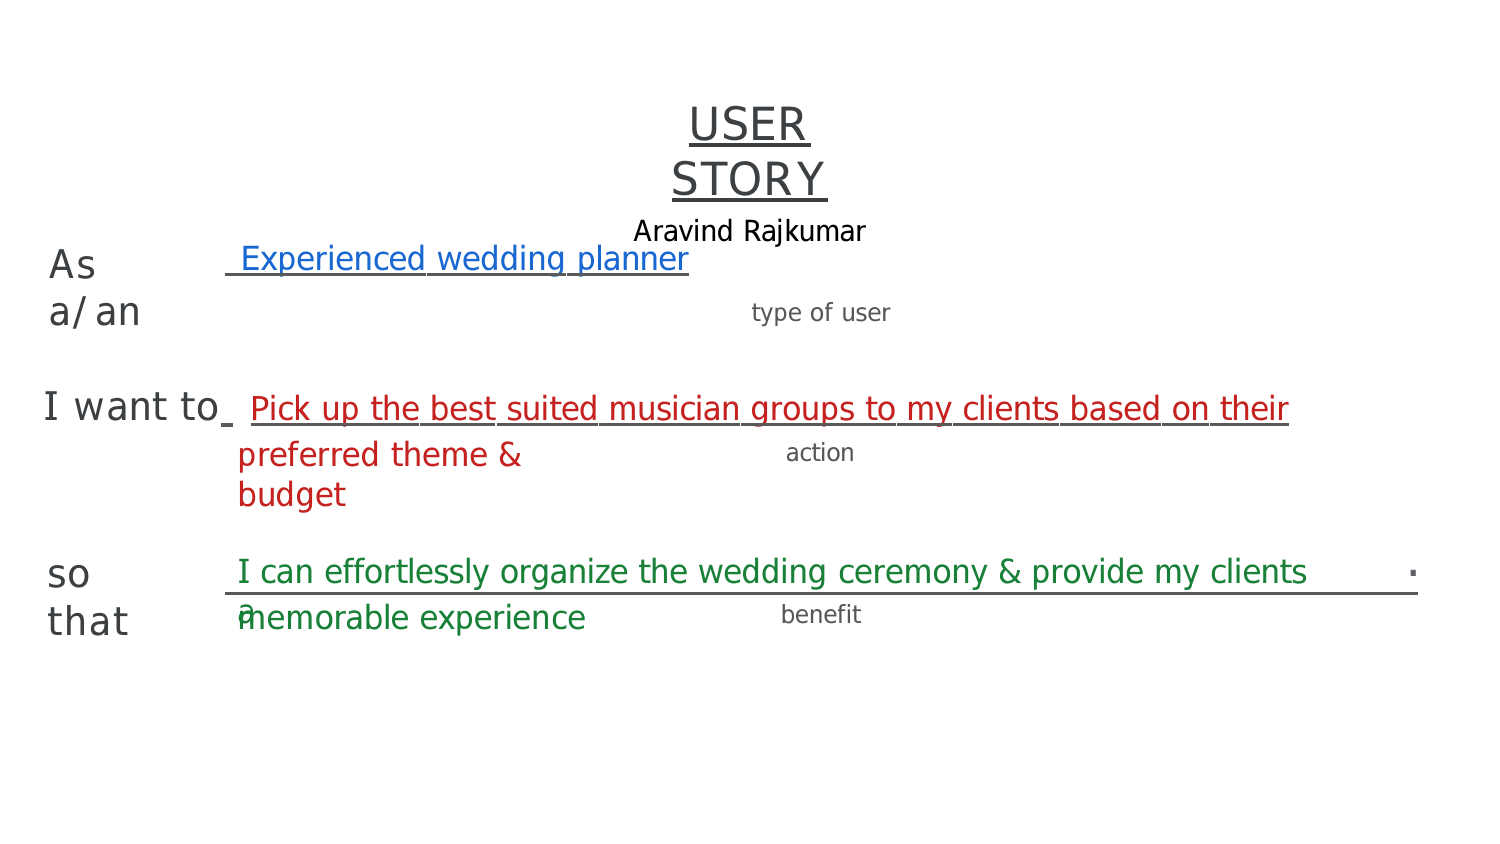

# USER STORY
Aravind Rajkumar
  Experienced wedding planner
type of user
As a/an
I want to Pick up the best suited musician groups to my clients based on their
preferred theme & budget
action
.
so that
I can effortlessly organize the wedding ceremony & provide my clients a

memorable experience
benefit